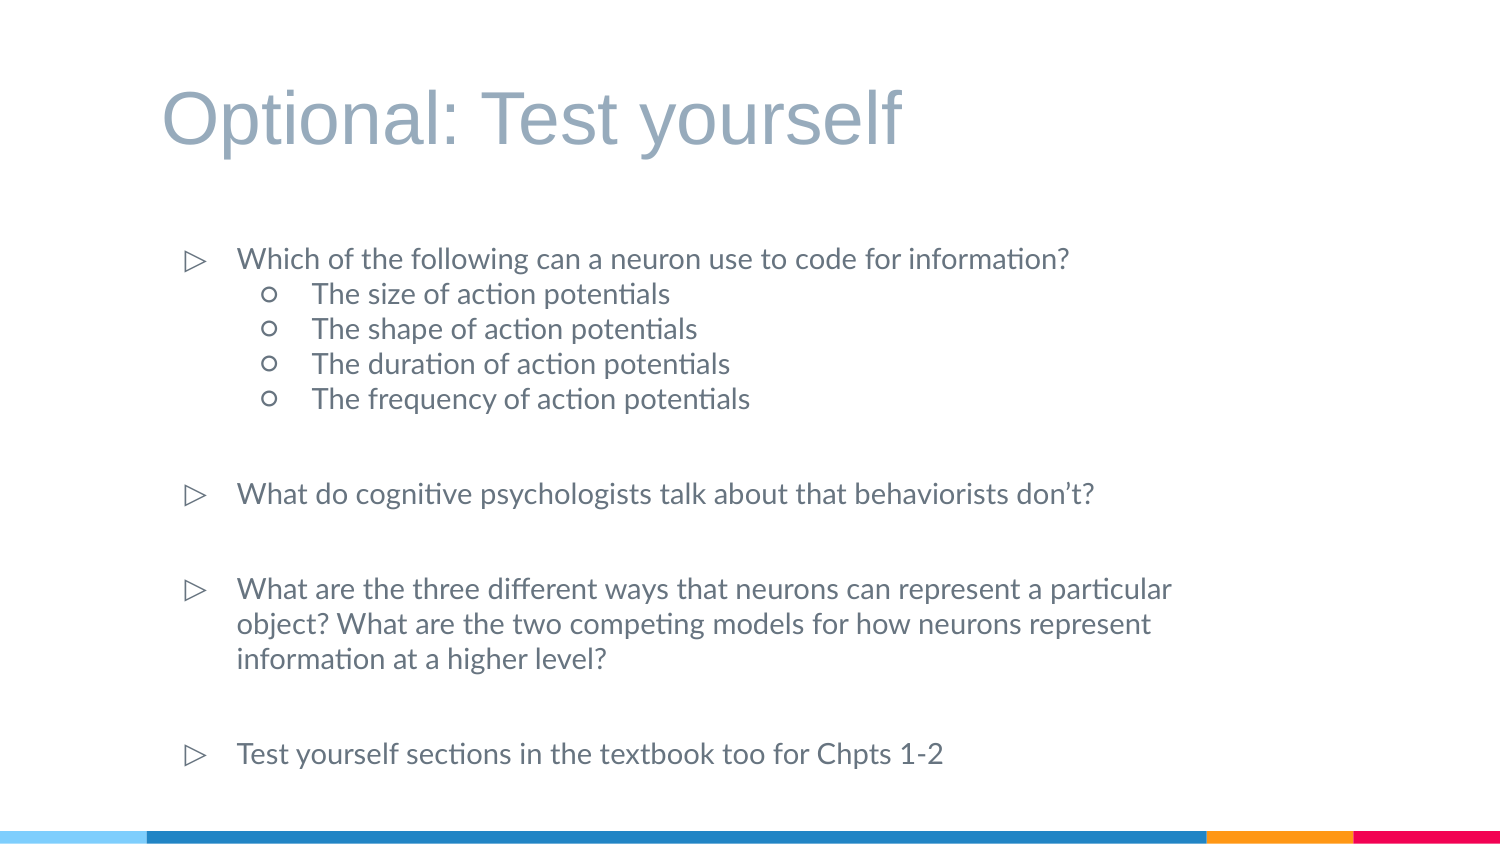

# Optional: Test yourself
Which of the following can a neuron use to code for information?
The size of action potentials
The shape of action potentials
The duration of action potentials
The frequency of action potentials

What do cognitive psychologists talk about that behaviorists don’t?

What are the three different ways that neurons can represent a particular object? What are the two competing models for how neurons represent information at a higher level?

Test yourself sections in the textbook too for Chpts 1-2